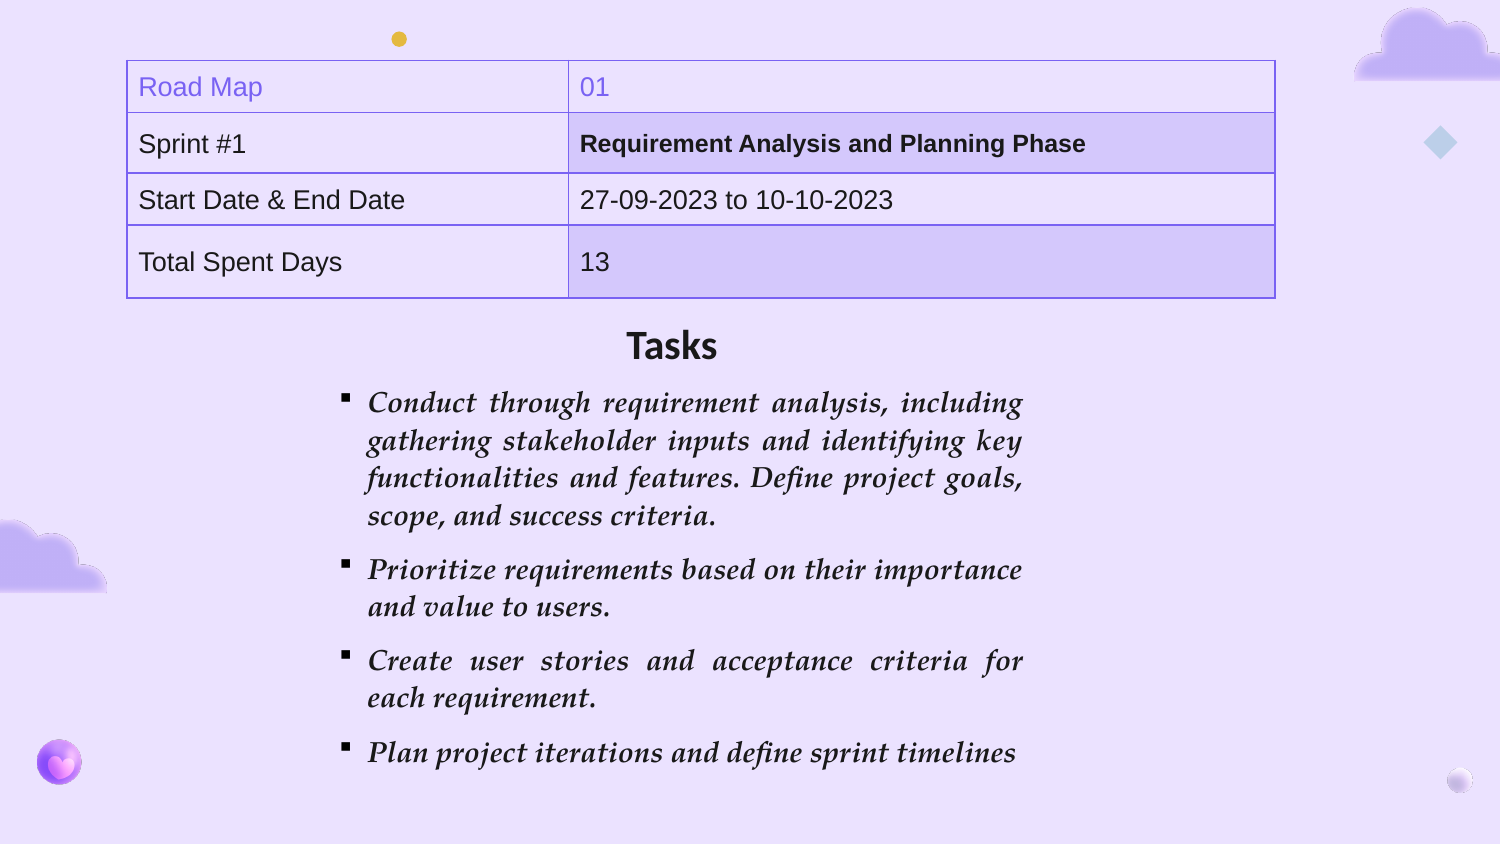

| Road Map | 01 |
| --- | --- |
| Sprint #1 | Requirement Analysis and Planning Phase |
| Start Date & End Date | 27-09-2023 to 10-10-2023 |
| Total Spent Days | 13 |
Tasks
Conduct through requirement analysis, including gathering stakeholder inputs and identifying key functionalities and features. Define project goals, scope, and success criteria.
Prioritize requirements based on their importance and value to users.
Create user stories and acceptance criteria for each requirement.
Plan project iterations and define sprint timelines